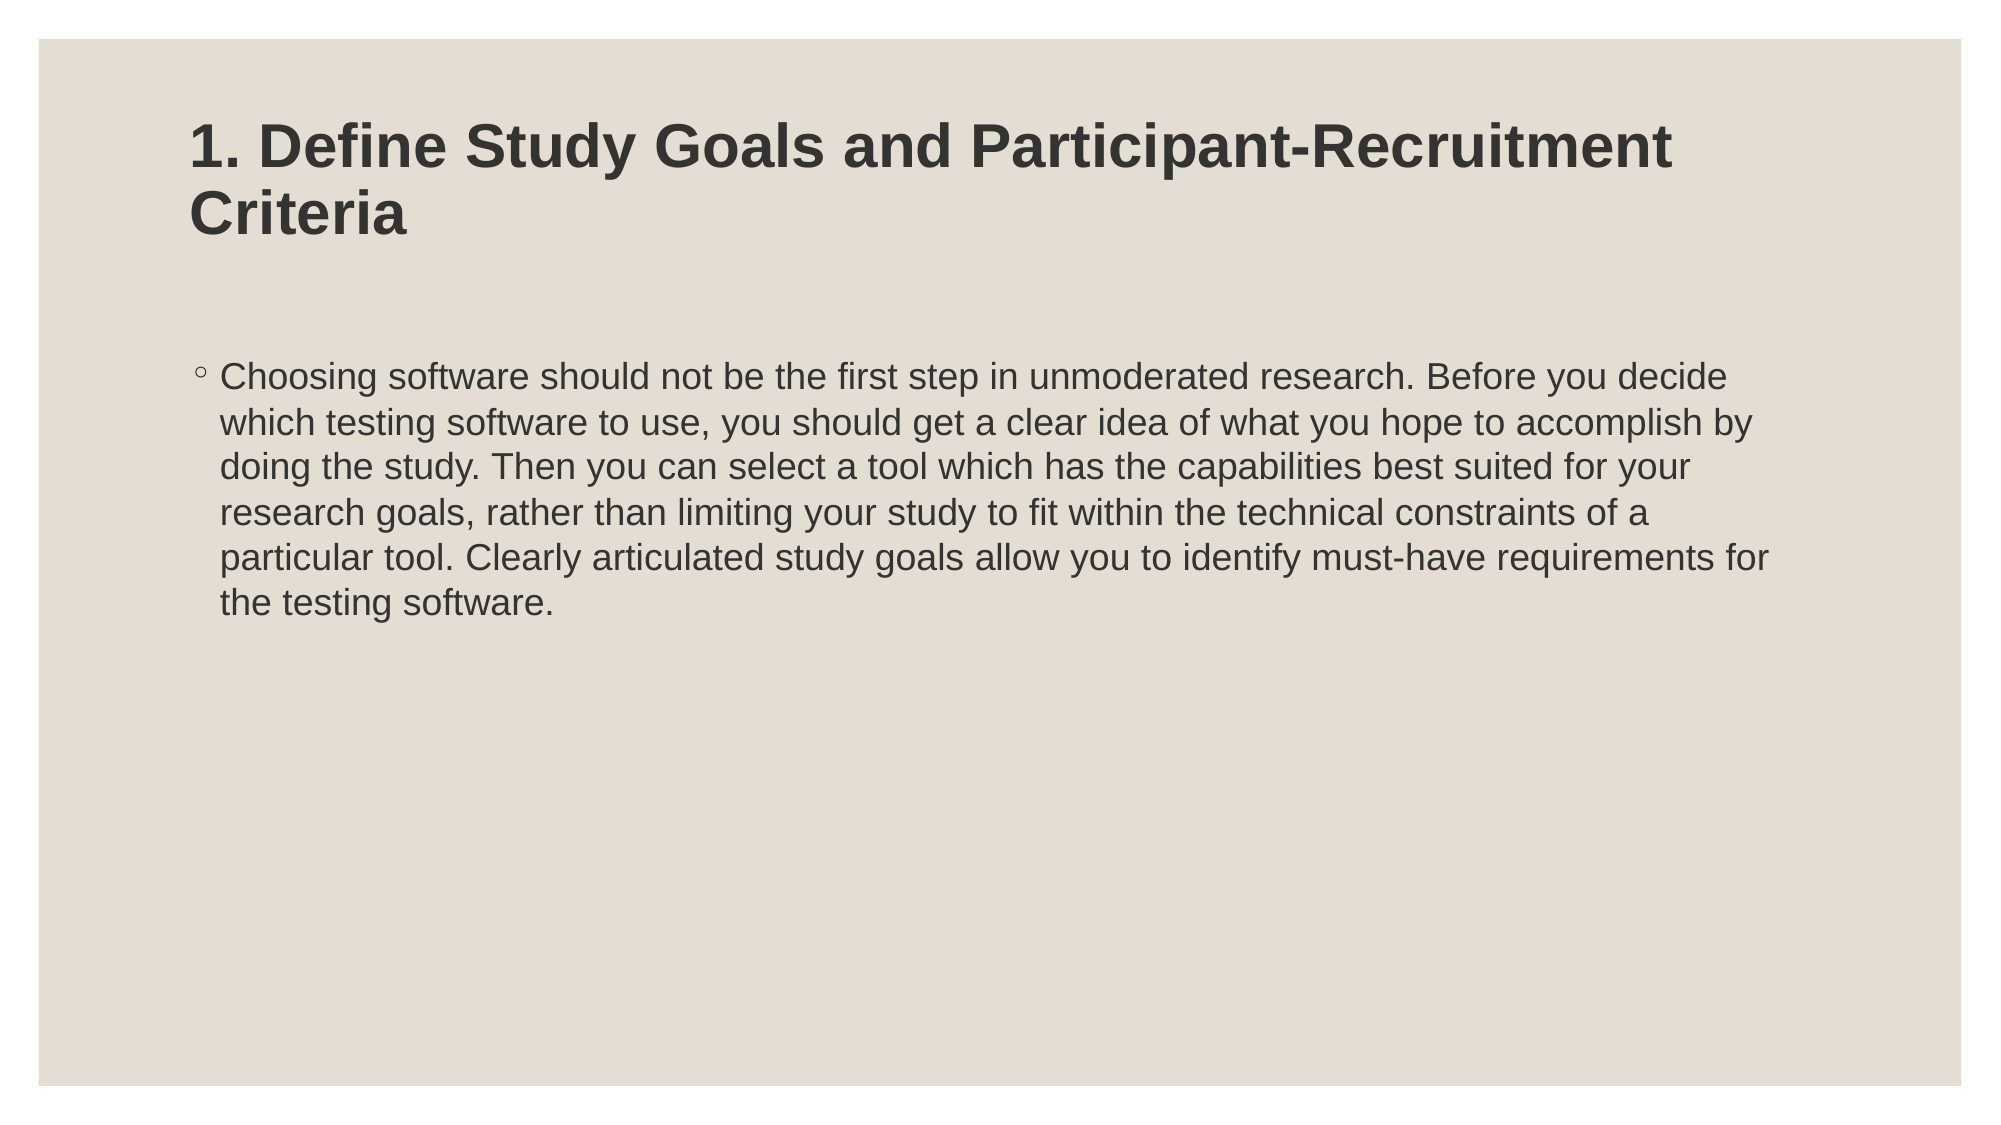

# 1. Define Study Goals and Participant-Recruitment Criteria
Choosing software should not be the first step in unmoderated research. Before you decide which testing software to use, you should get a clear idea of what you hope to accomplish by doing the study. Then you can select a tool which has the capabilities best suited for your research goals, rather than limiting your study to fit within the technical constraints of a particular tool. Clearly articulated study goals allow you to identify must-have requirements for the testing software.